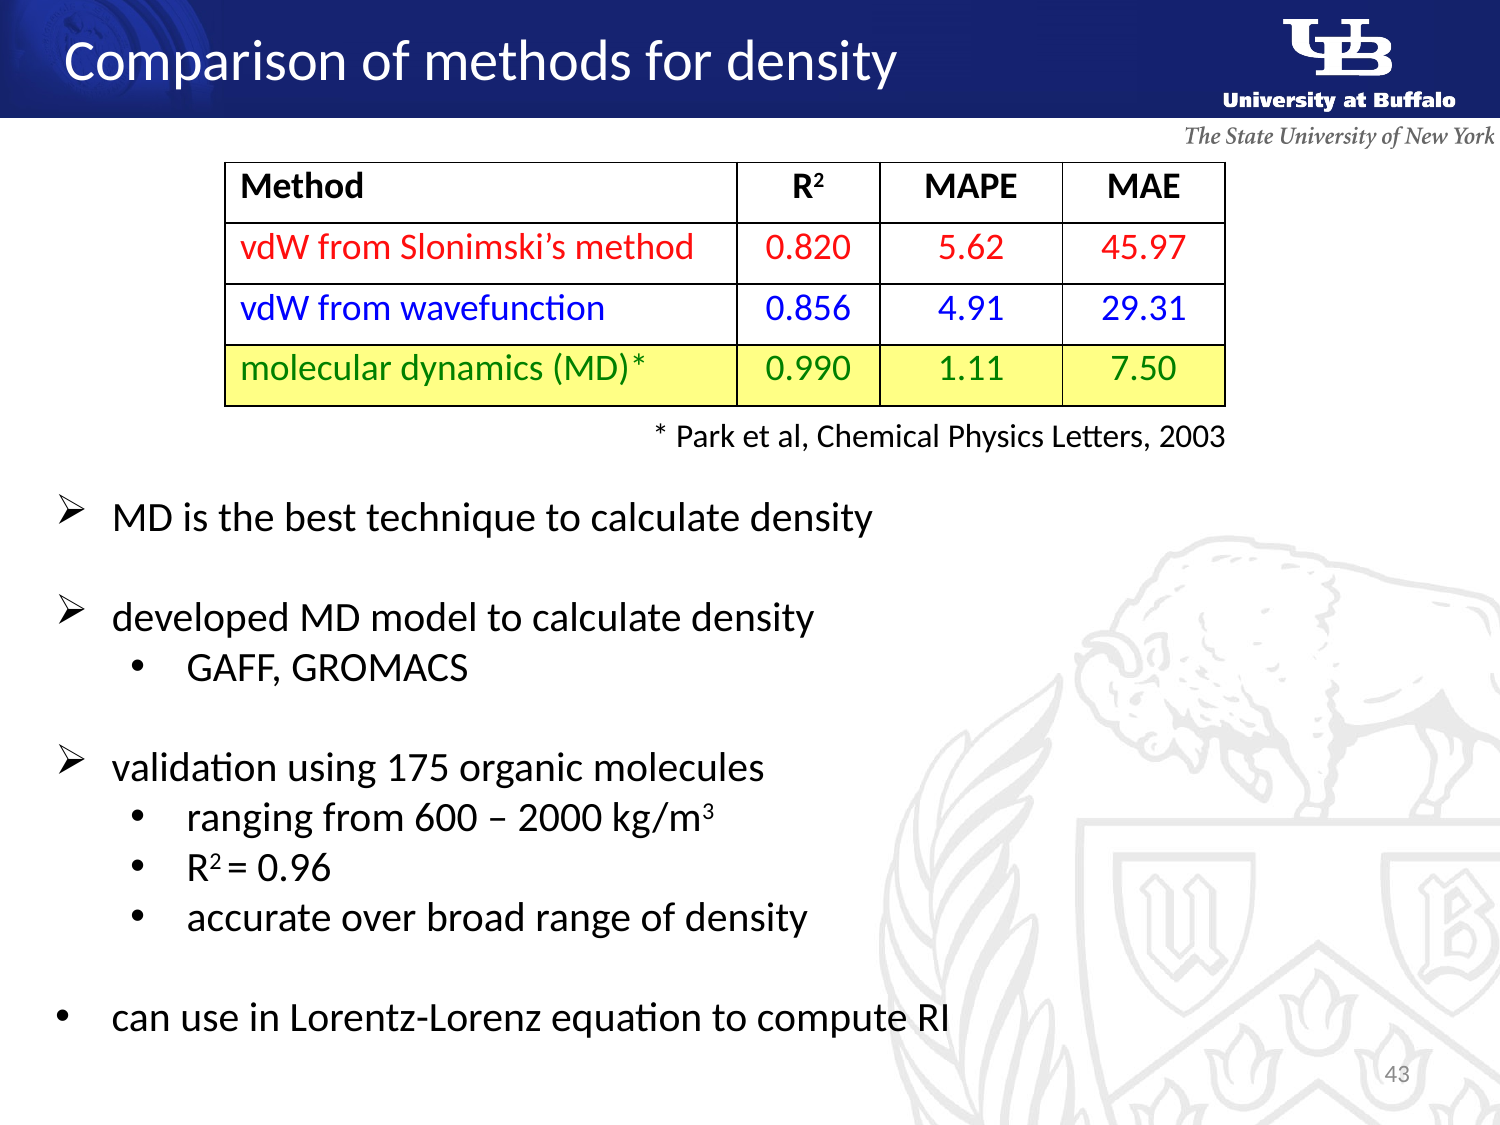

Comparison of methods for density
| Method | R2 | MAPE | MAE |
| --- | --- | --- | --- |
| vdW from Slonimski’s method | 0.820 | 5.62 | 45.97 |
| vdW from wavefunction | 0.856 | 4.91 | 29.31 |
| molecular dynamics (MD)\* | 0.990 | 1.11 | 7.50 |

MD is the best technique to calculate density

developed MD model to calculate density
GAFF, GROMACS

validation using 175 organic molecules
ranging from 600 – 2000 kg/m3
R2 = 0.96
accurate over broad range of density

can use in Lorentz-Lorenz equation to compute RI

* Park et al, Chemical Physics Letters, 2003
43